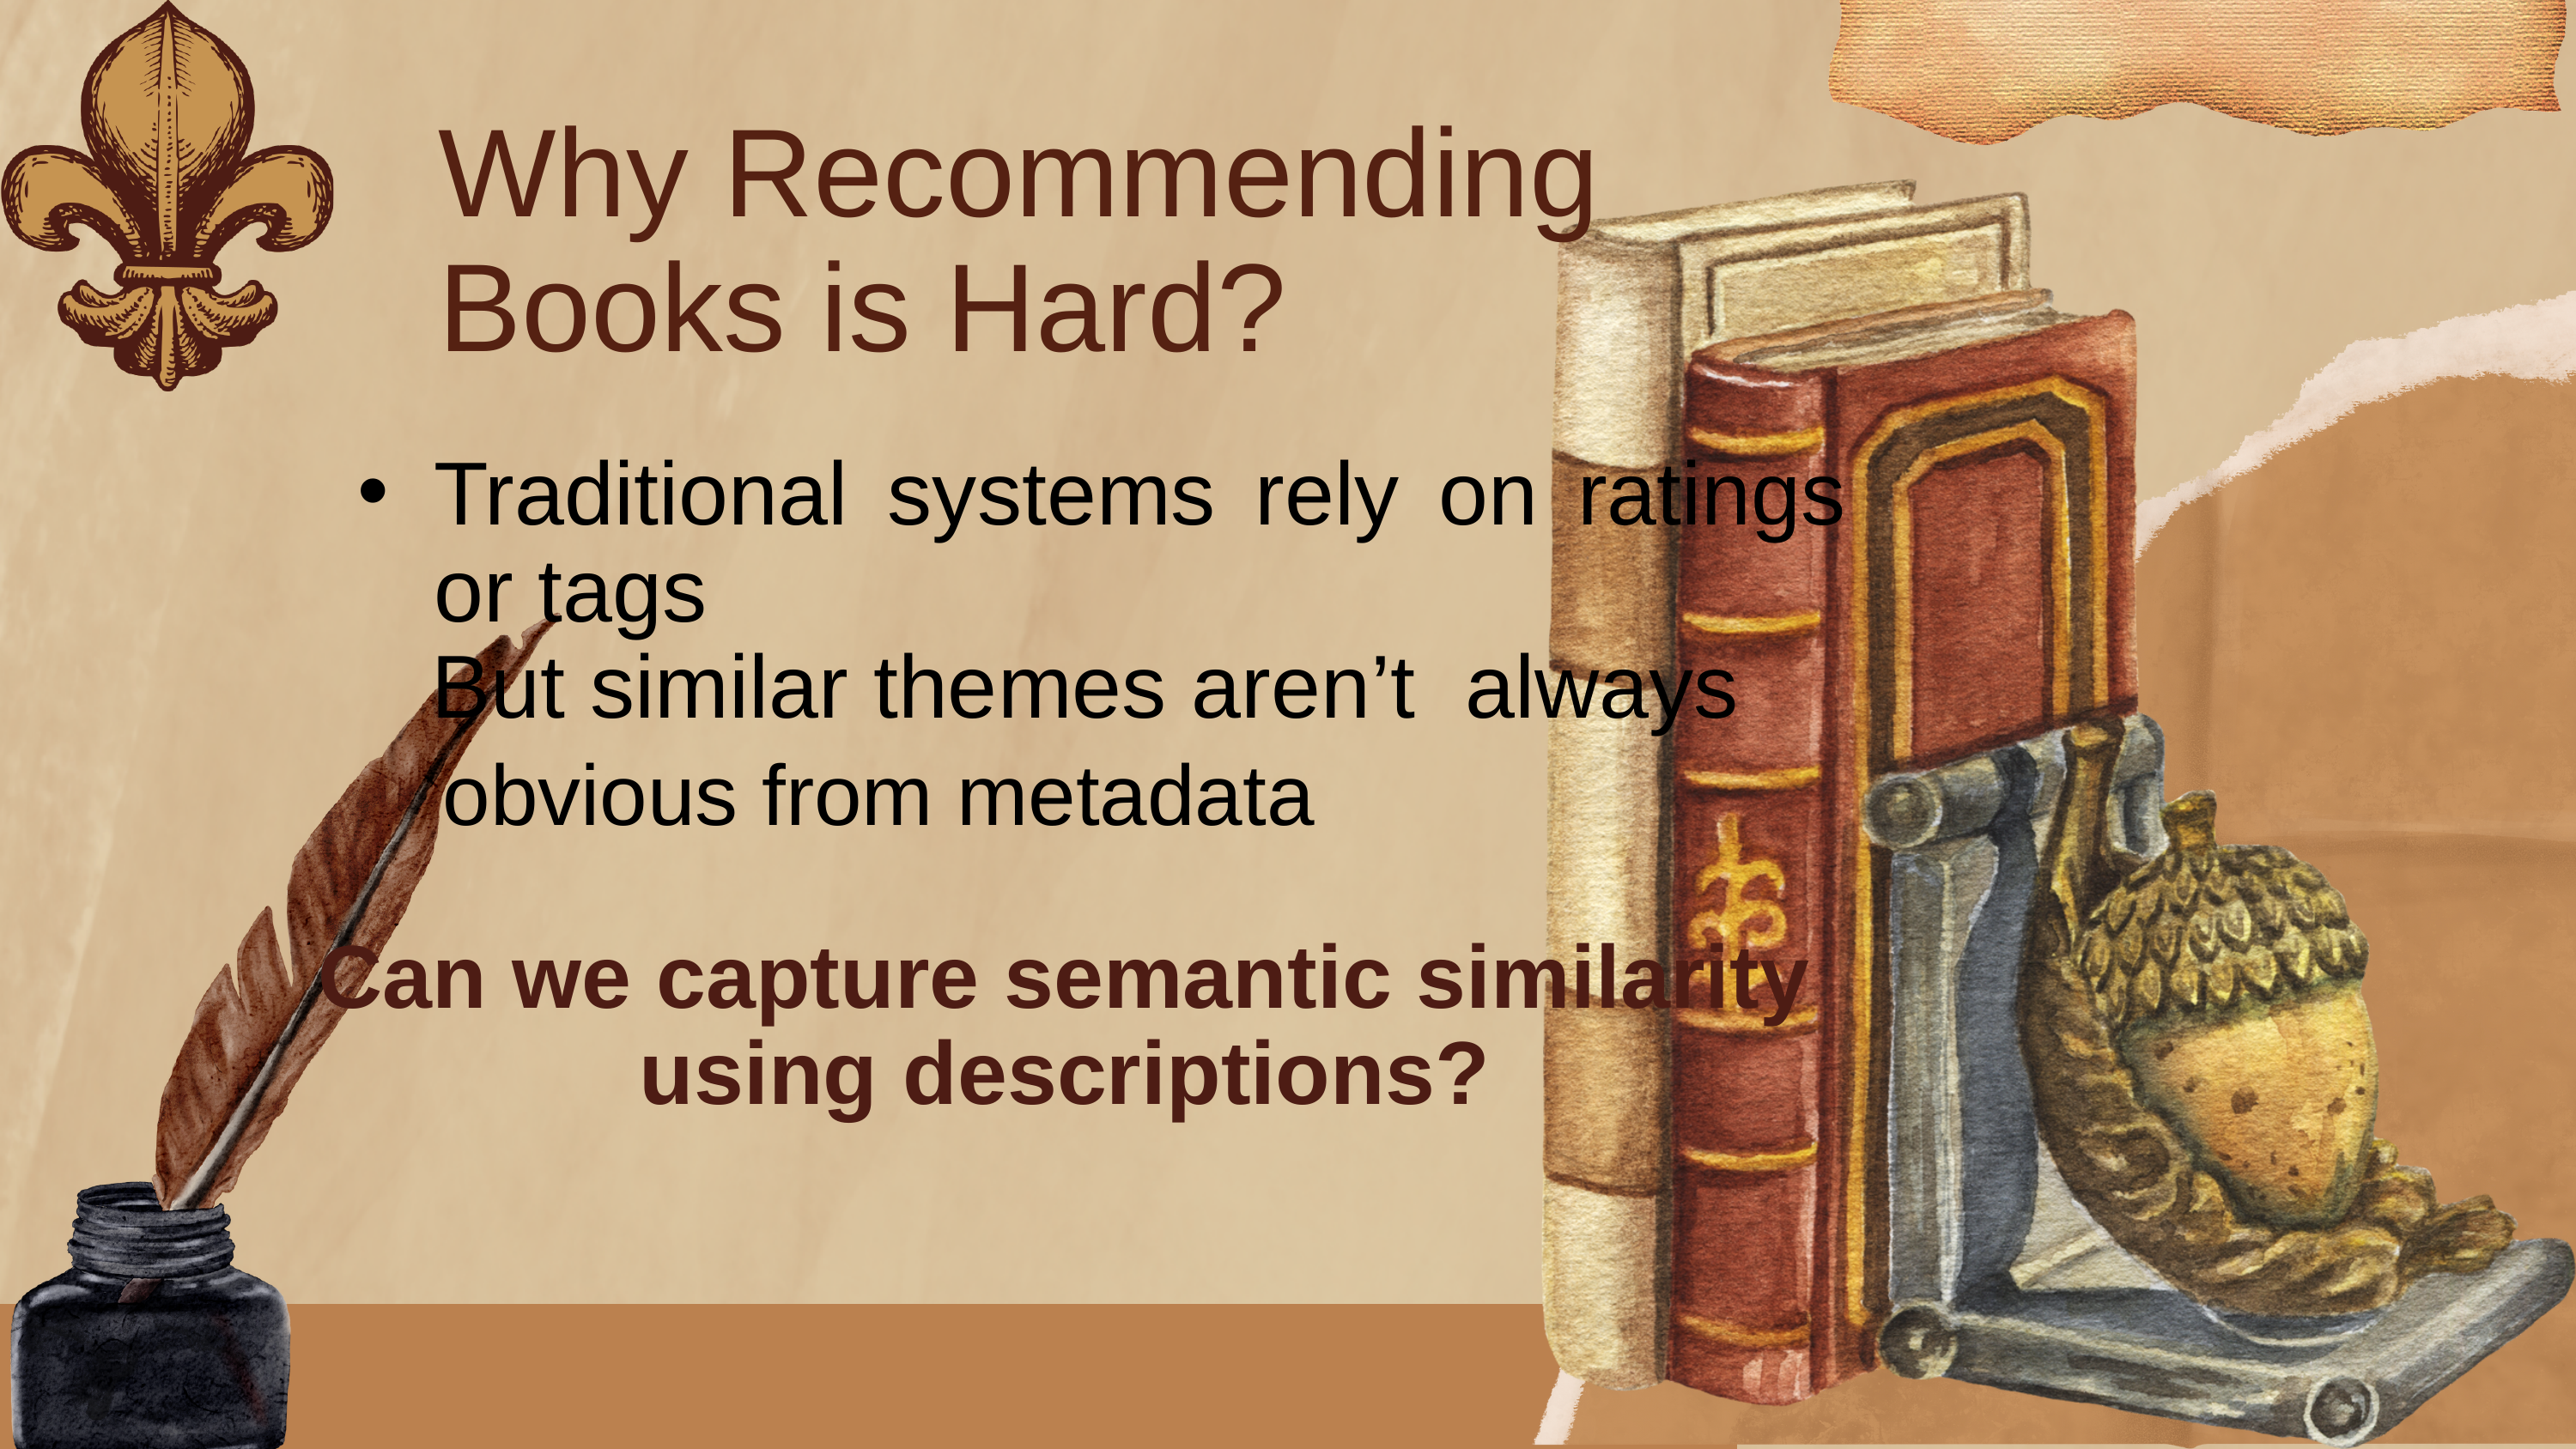

Why Recommending Books is Hard?

Traditional systems rely on ratings or tags
      But similar themes aren’t  always

Can we capture semantic similarity using descriptions?

obvious from metadata